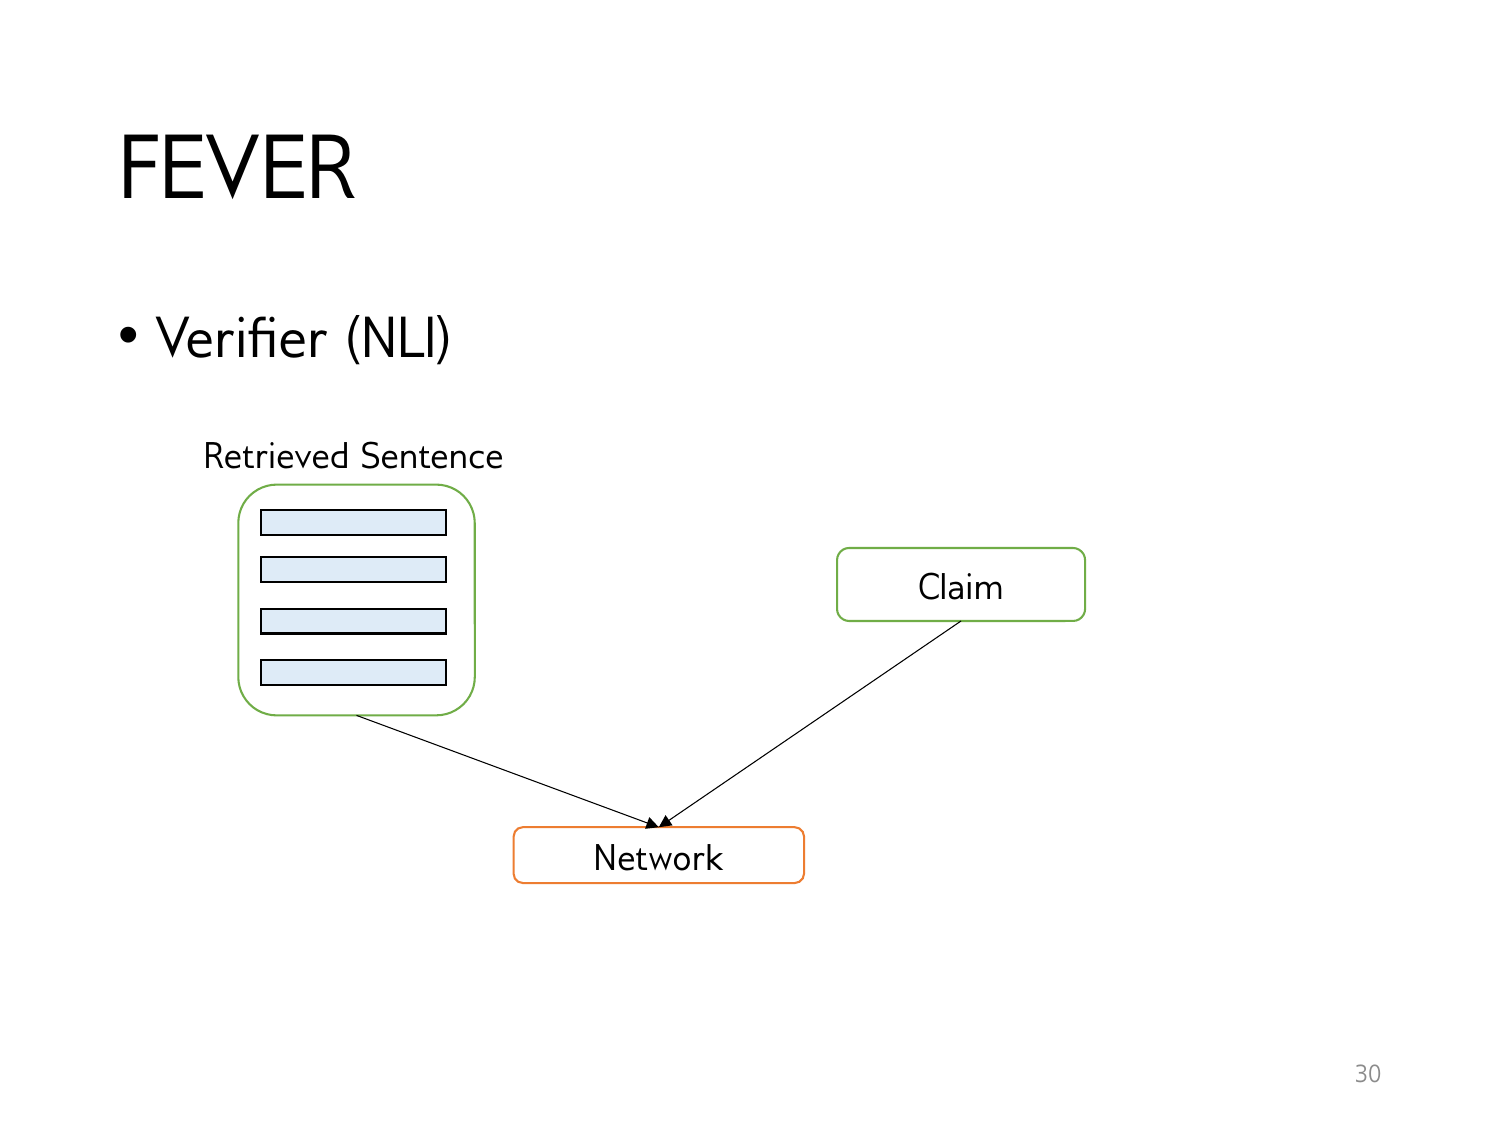

# FEVER
Verifier (NLI)
Retrieved Sentence

Claim

Network
30